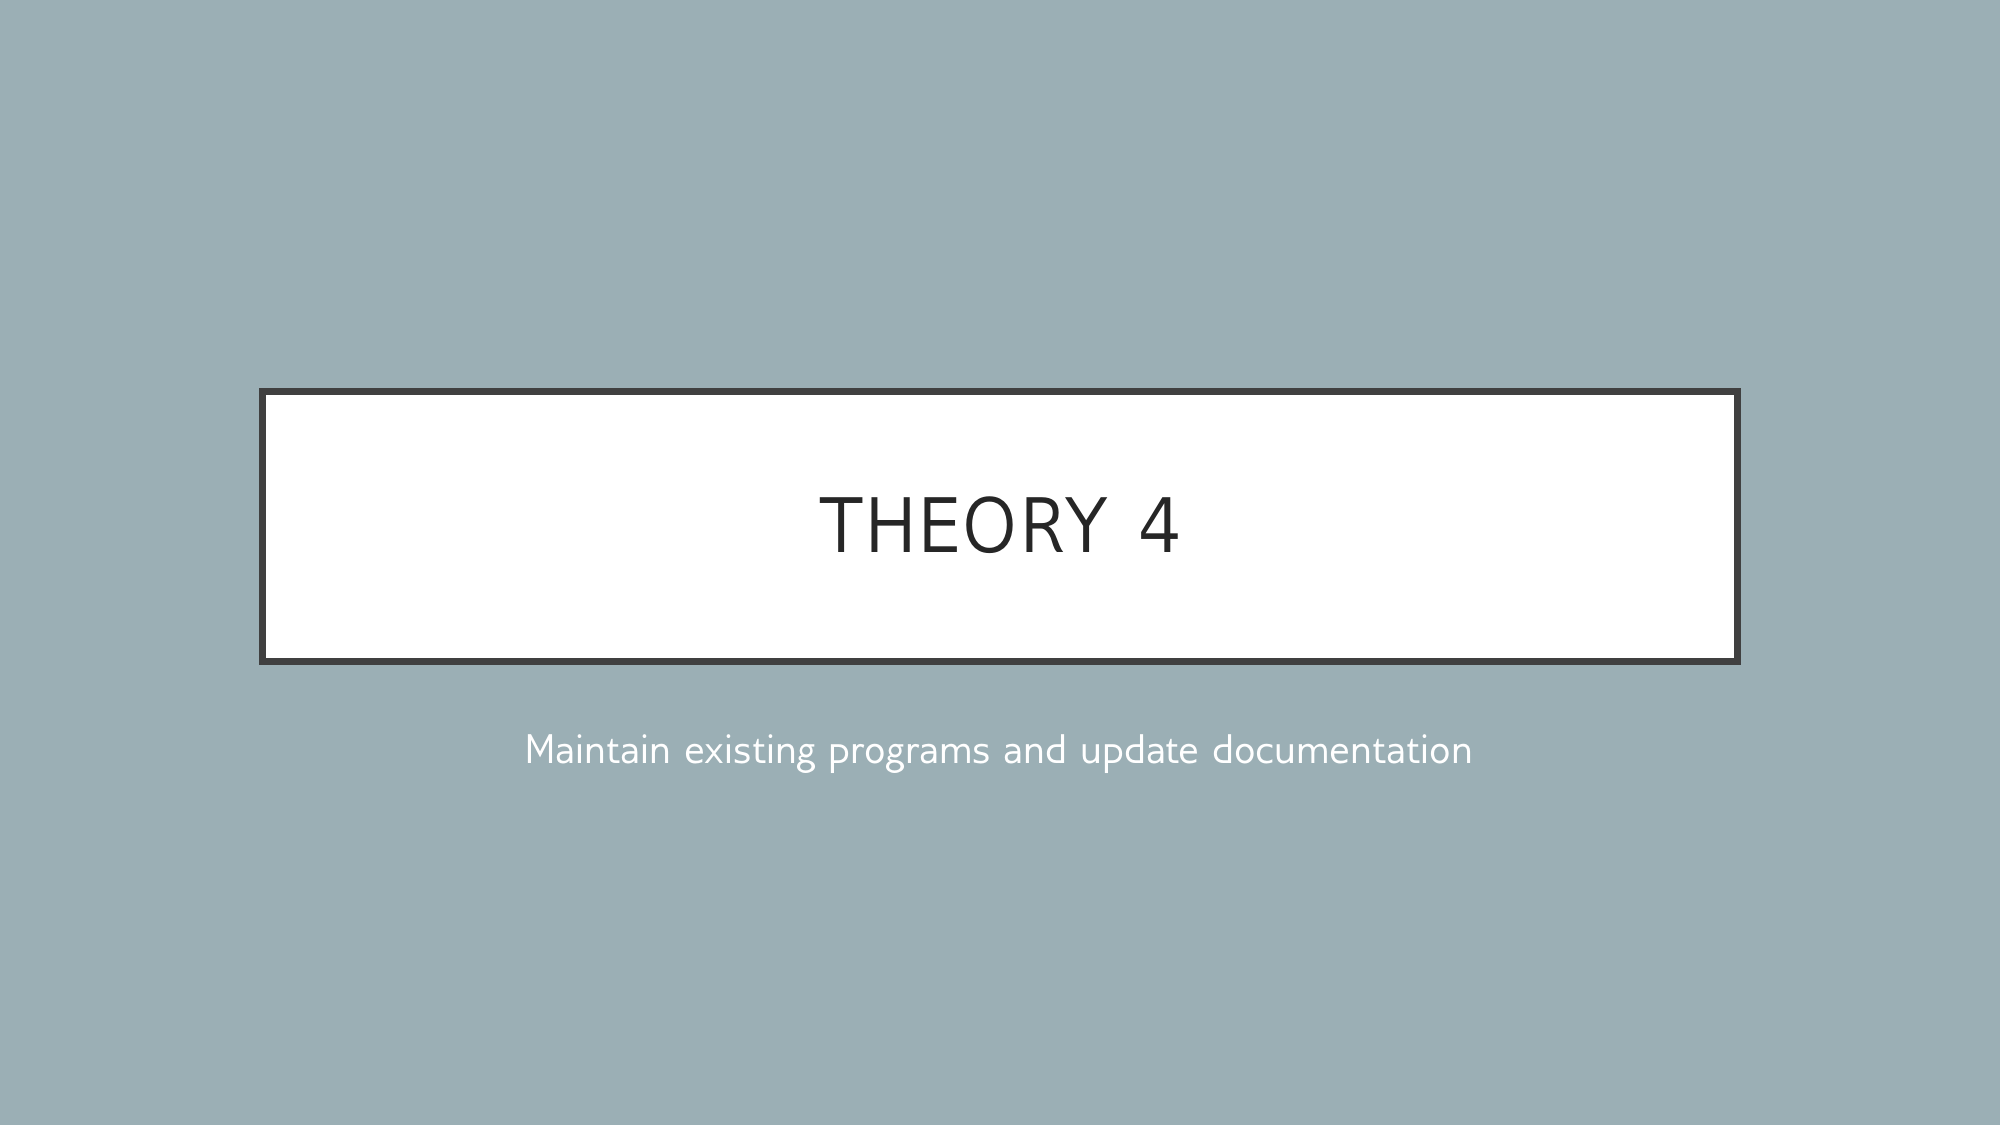

# Theory 4
Maintain existing programs and update documentation